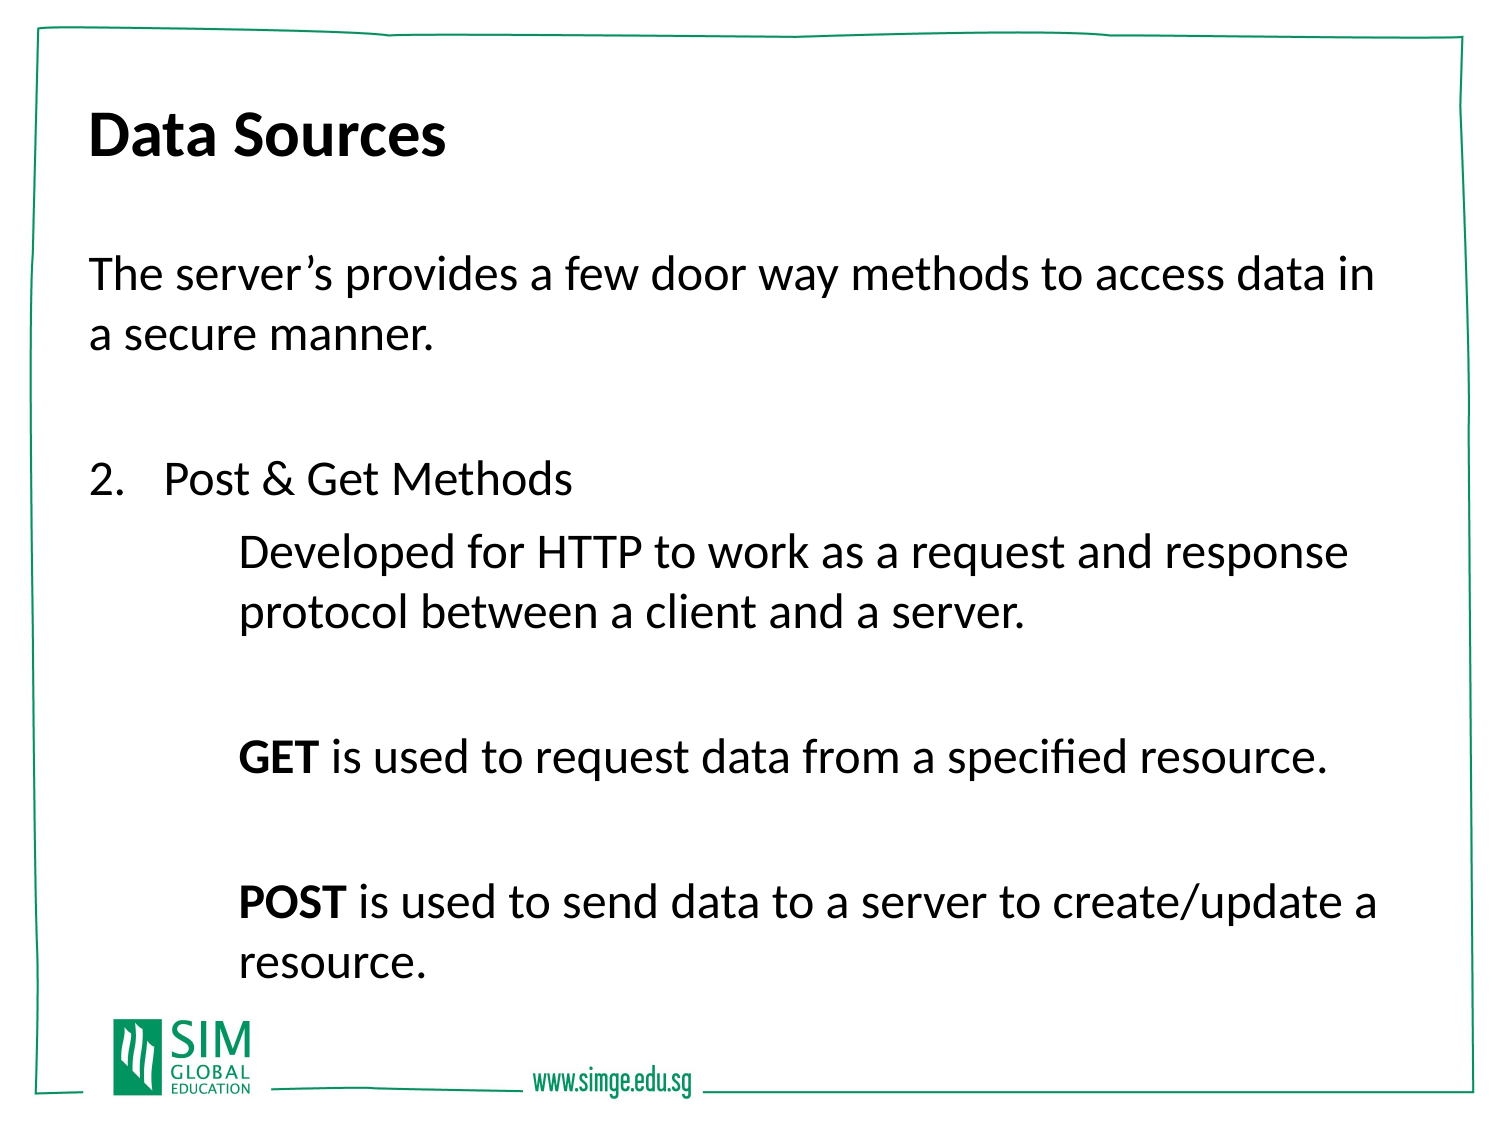

Data Sources
The server’s provides a few door way methods to access data in a secure manner.

Post & Get Methods
	Developed for HTTP to work as a request and response 	protocol between a client and a server.

	GET is used to request data from a specified resource.

	POST is used to send data to a server to create/update a 	resource.